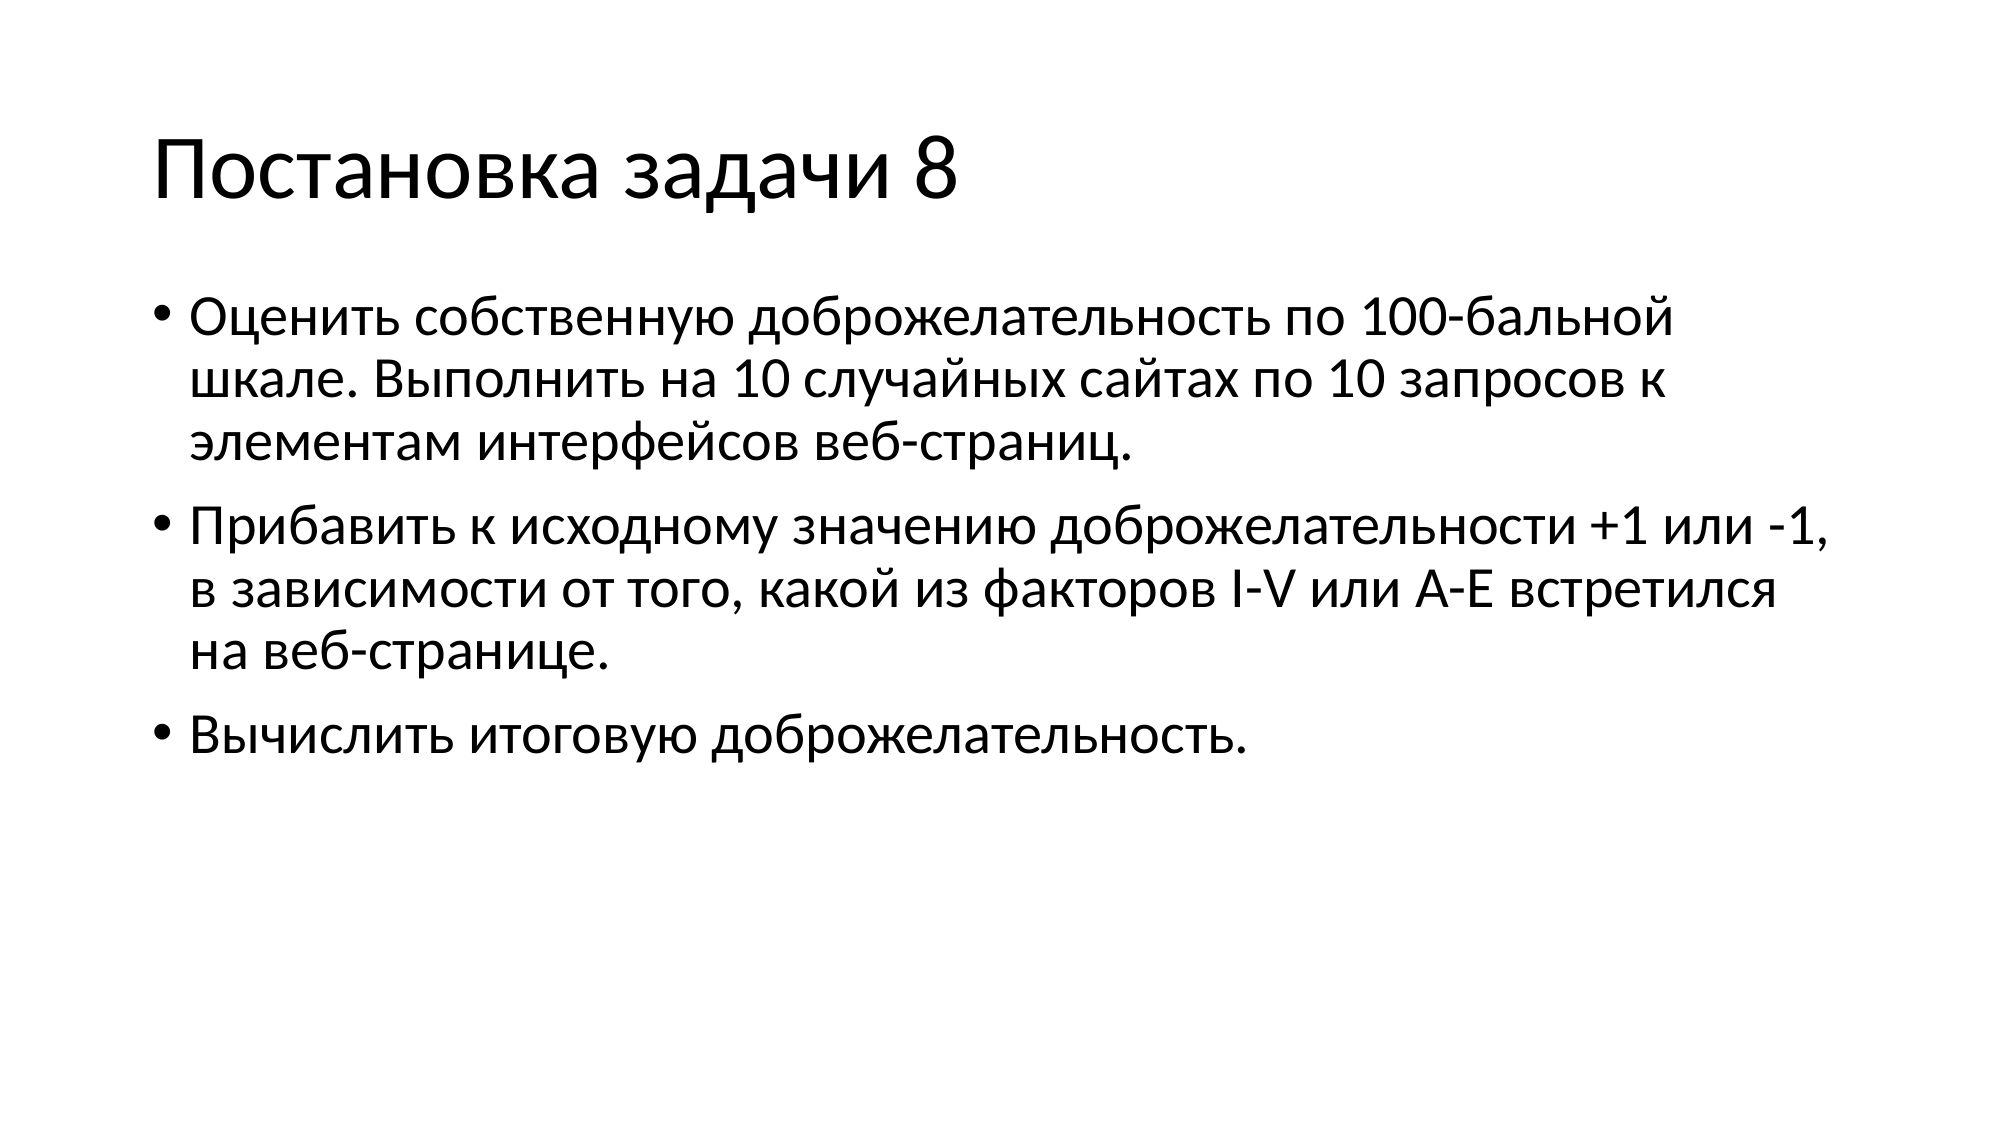

# Постановка задачи 8
Оценить собственную доброжелательность по 100-бальной шкале. Выполнить на 10 случайных сайтах по 10 запросов к элементам интерфейсов веб-страниц.
Прибавить к исходному значению доброжелательности +1 или -1, в зависимости от того, какой из факторов I-V или A-E встретился на веб-странице.
Вычислить итоговую доброжелательность.